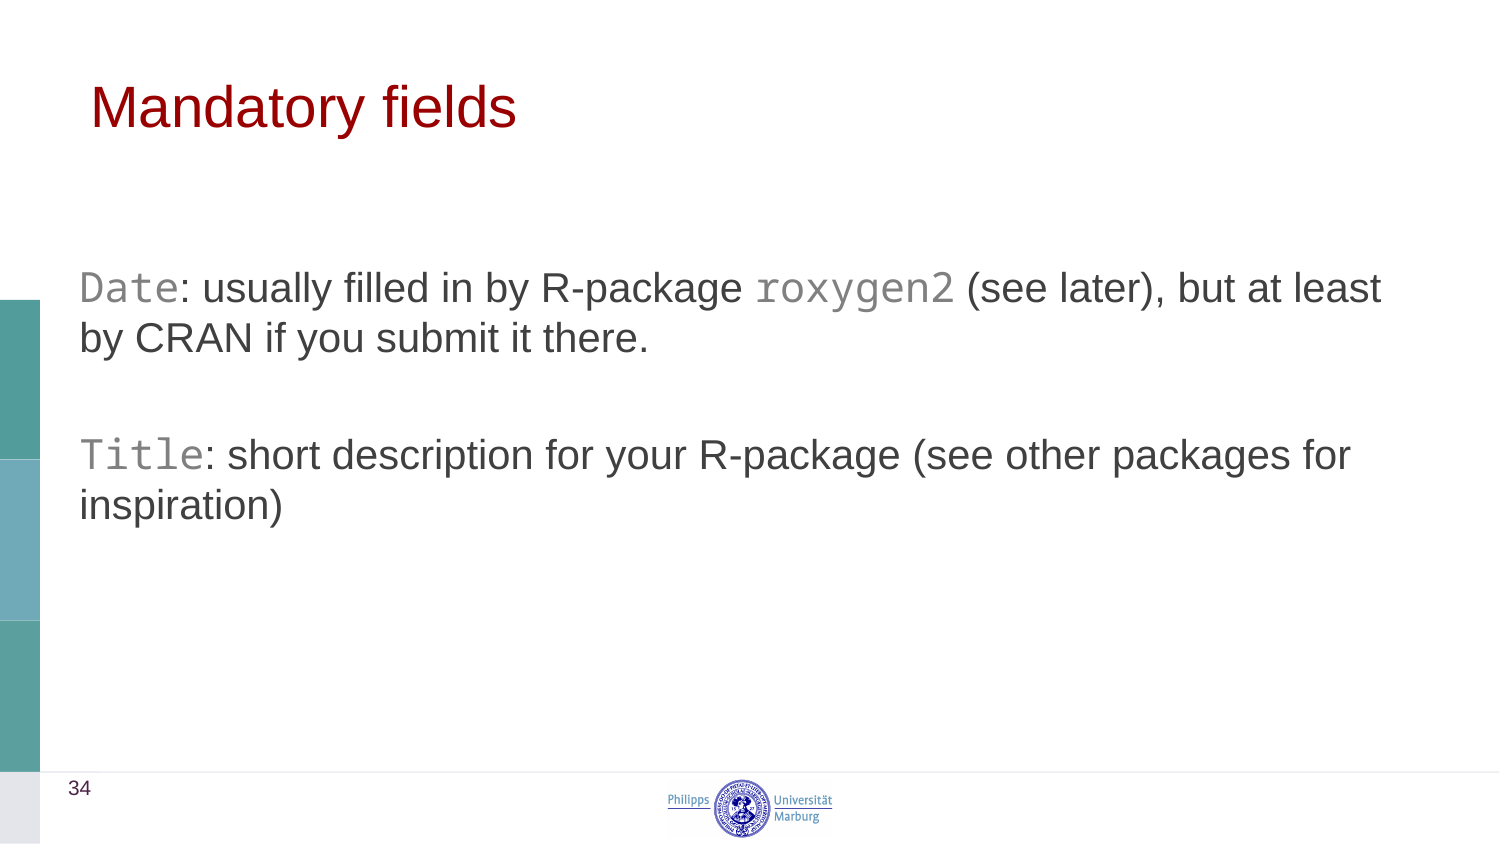

# Mandatory fields
Date: usually filled in by R-package roxygen2 (see later), but at least by CRAN if you submit it there.

Title: short description for your R-package (see other packages for inspiration)

34